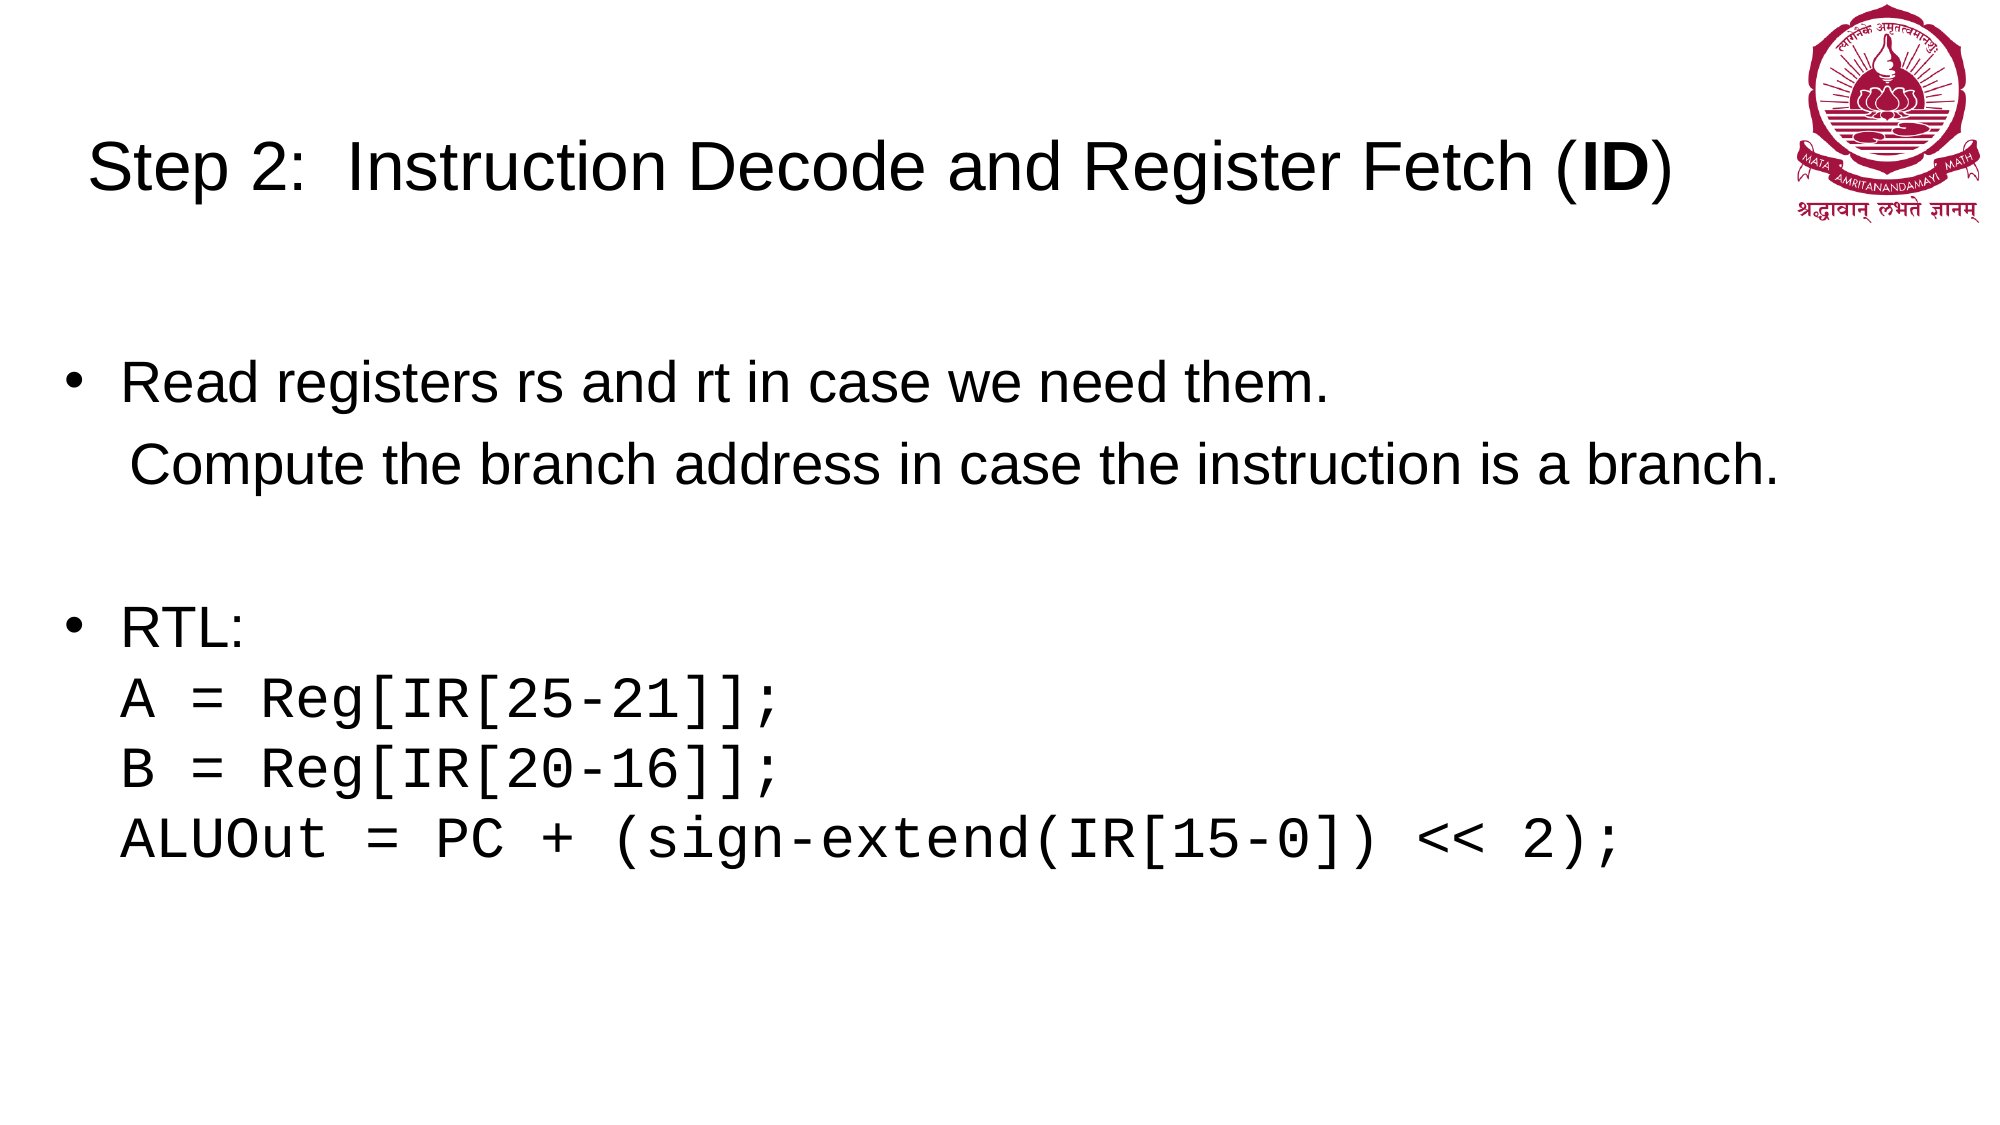

# Step 2:  Instruction Decode and Register Fetch (ID)
Read registers rs and rt in case we need them.
    Compute the branch address in case the instruction is a branch.

RTL:
A = Reg[IR[25-21]];
B = Reg[IR[20-16]];
ALUOut = PC + (sign-extend(IR[15-0]) << 2);